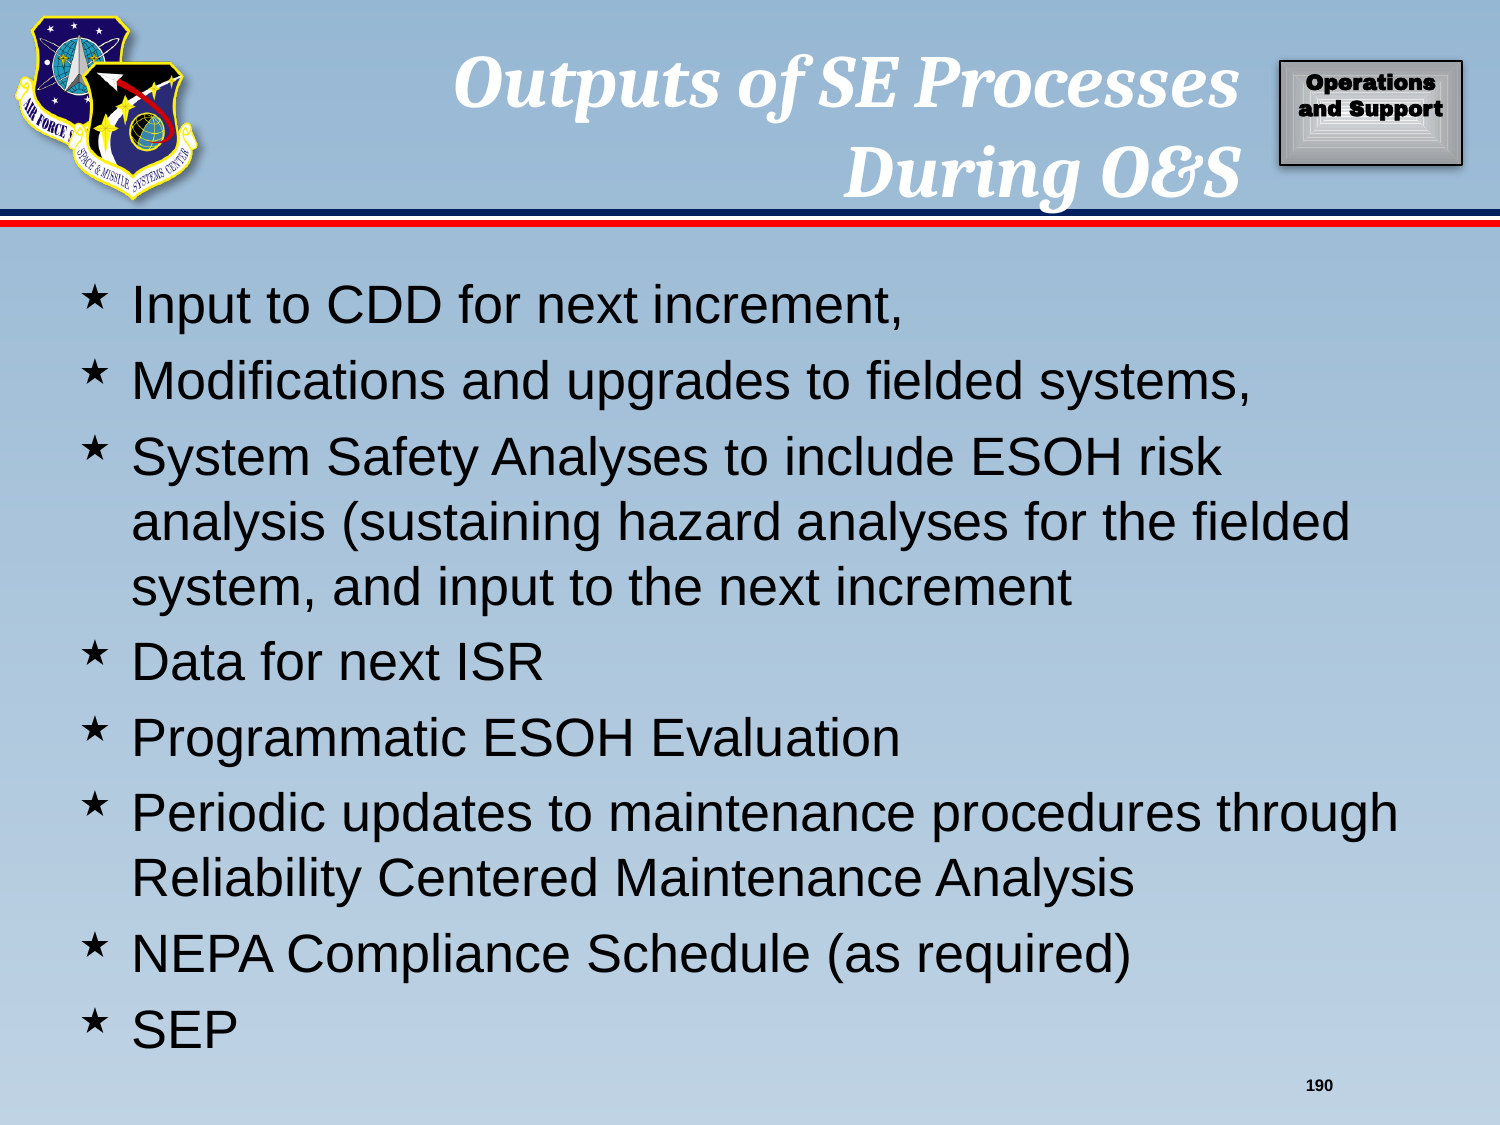

# Outputs of SE Processes During O&S
Operations and Support
Input to CDD for next increment,
Modifications and upgrades to fielded systems,
System Safety Analyses to include ESOH risk analysis (sustaining hazard analyses for the fielded system, and input to the next increment
Data for next ISR
Programmatic ESOH Evaluation
Periodic updates to maintenance procedures through Reliability Centered Maintenance Analysis
NEPA Compliance Schedule (as required)
SEP
190